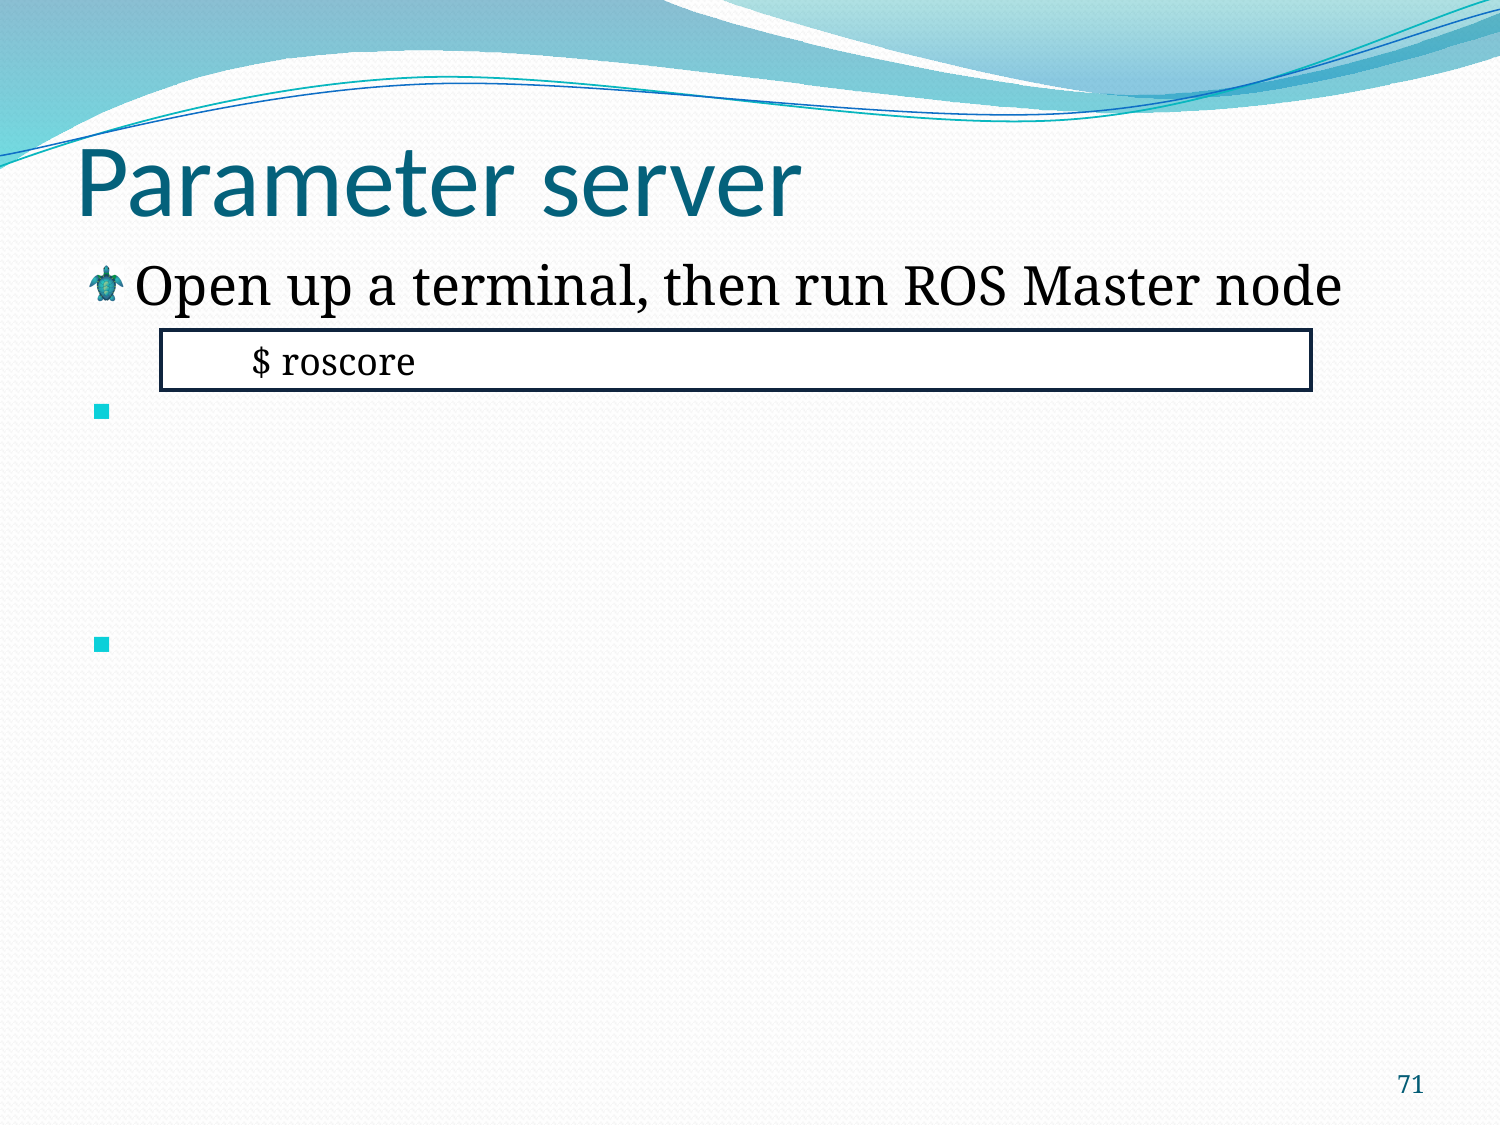

# Parameter server
Open up a terminal, then run ROS Master node

$ roscore
71